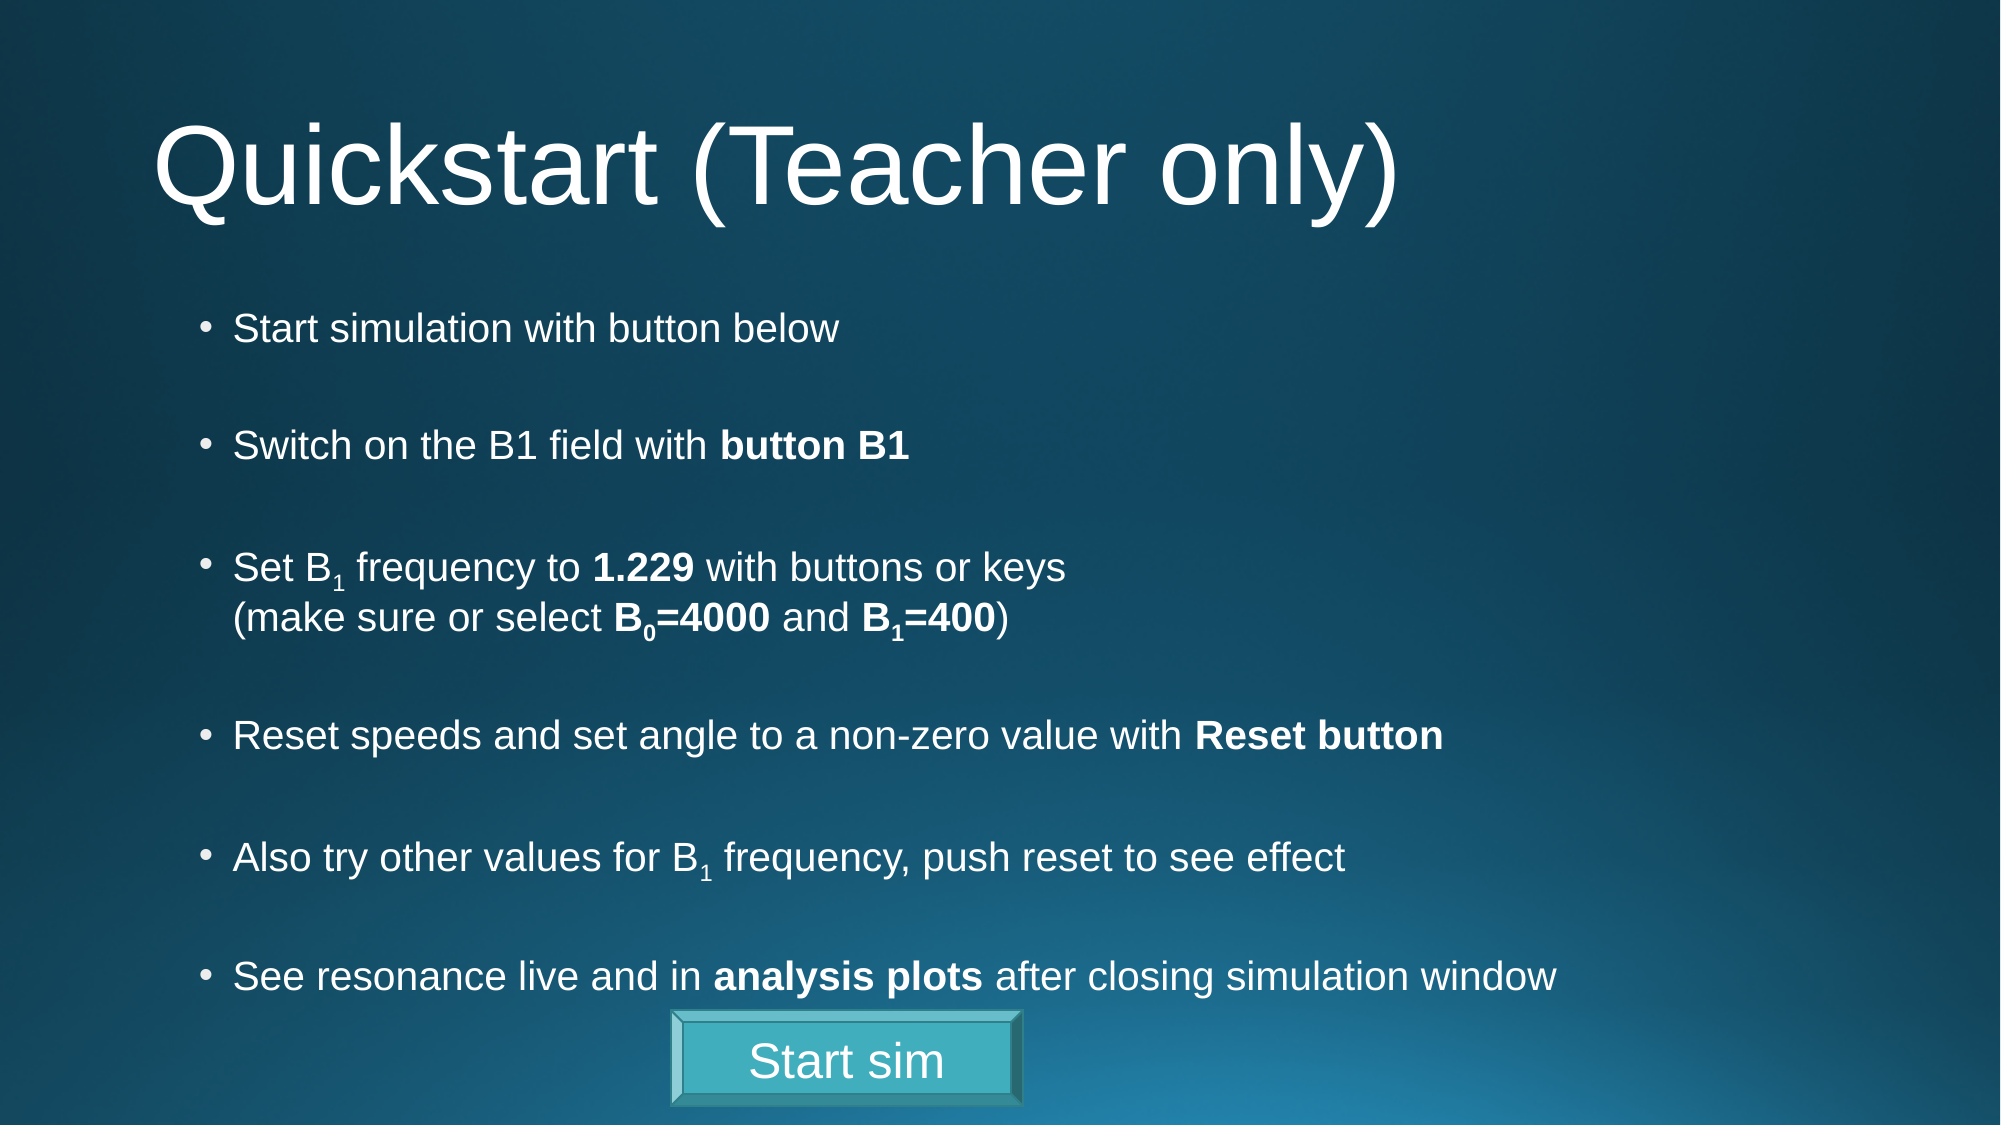

# Quickstart (Teacher only)
Start simulation with button below

Switch on the B1 field with button B1

Set B1 frequency to 1.229 with buttons or keys
(make sure or select B0=4000 and B1=400)

Reset speeds and set angle to a non-zero value with Reset button

Also try other values for B1 frequency, push reset to see effect

See resonance live and in analysis plots after closing simulation window

Start sim